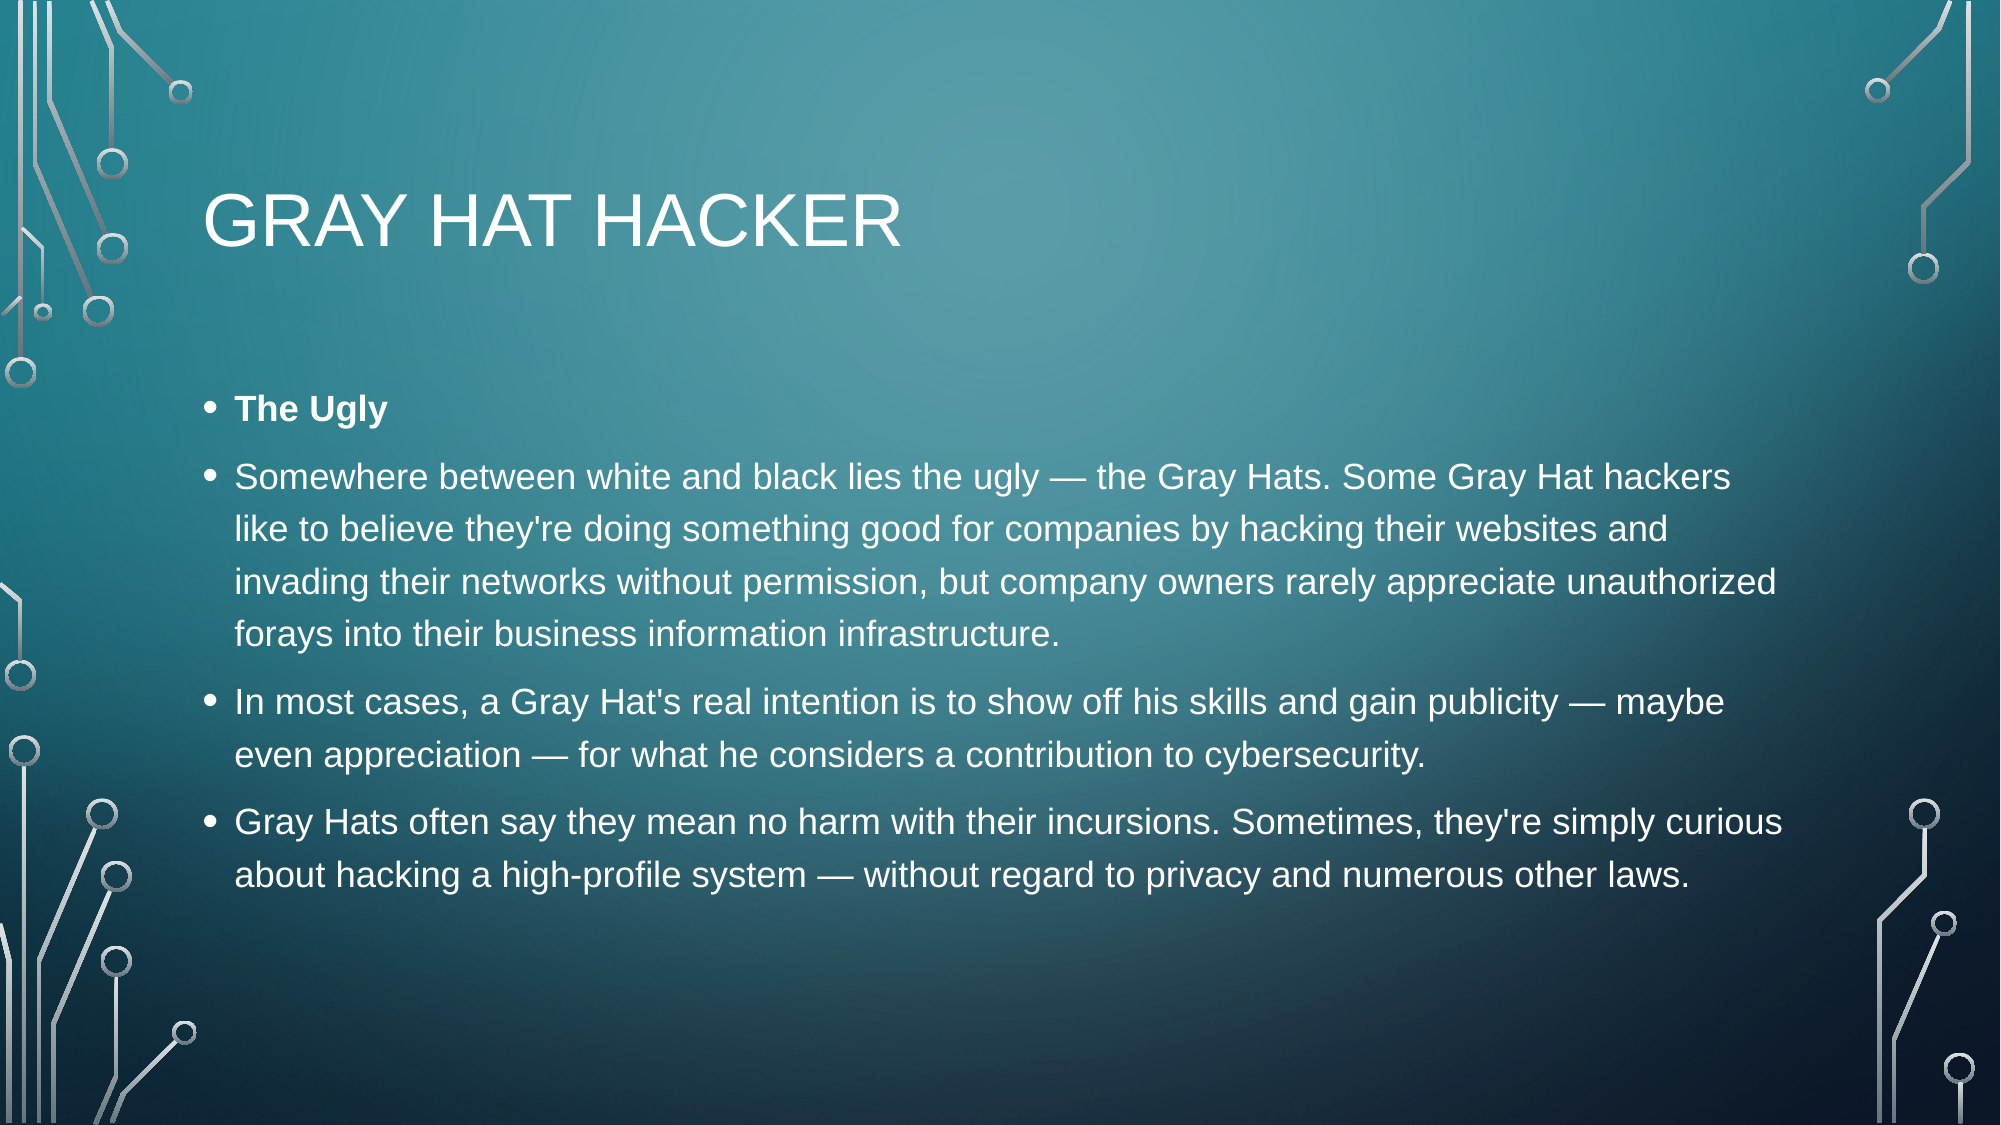

# Gray hat hacker
The Ugly
Somewhere between white and black lies the ugly — the Gray Hats. Some Gray Hat hackers like to believe they're doing something good for companies by hacking their websites and invading their networks without permission, but company owners rarely appreciate unauthorized forays into their business information infrastructure.
In most cases, a Gray Hat's real intention is to show off his skills and gain publicity — maybe even appreciation — for what he considers a contribution to cybersecurity.
Gray Hats often say they mean no harm with their incursions. Sometimes, they're simply curious about hacking a high-profile system — without regard to privacy and numerous other laws.